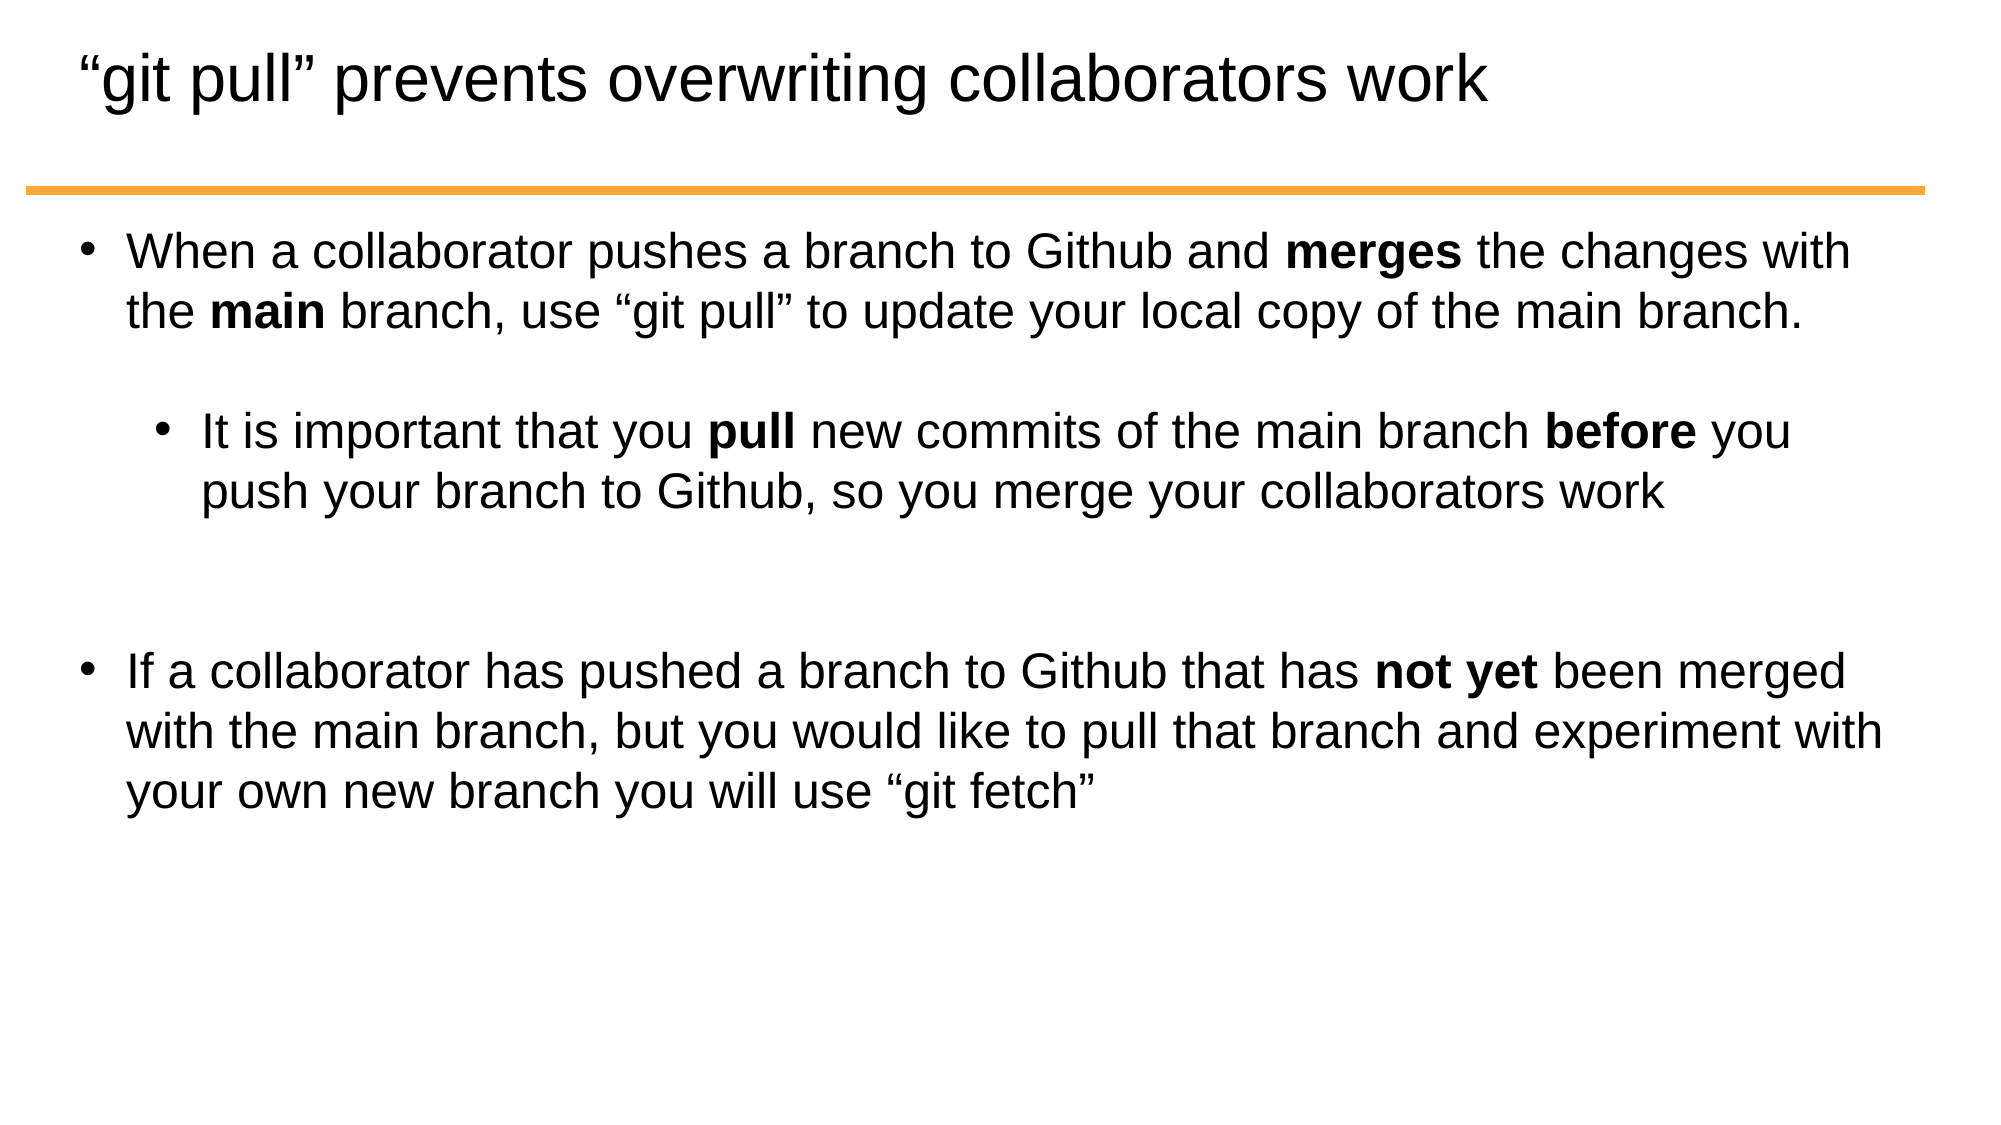

“git pull” prevents overwriting collaborators work
When a collaborator pushes a branch to Github and merges the changes with the main branch, use “git pull” to update your local copy of the main branch.

It is important that you pull new commits of the main branch before you push your branch to Github, so you merge your collaborators work

If a collaborator has pushed a branch to Github that has not yet been merged with the main branch, but you would like to pull that branch and experiment with your own new branch you will use “git fetch”